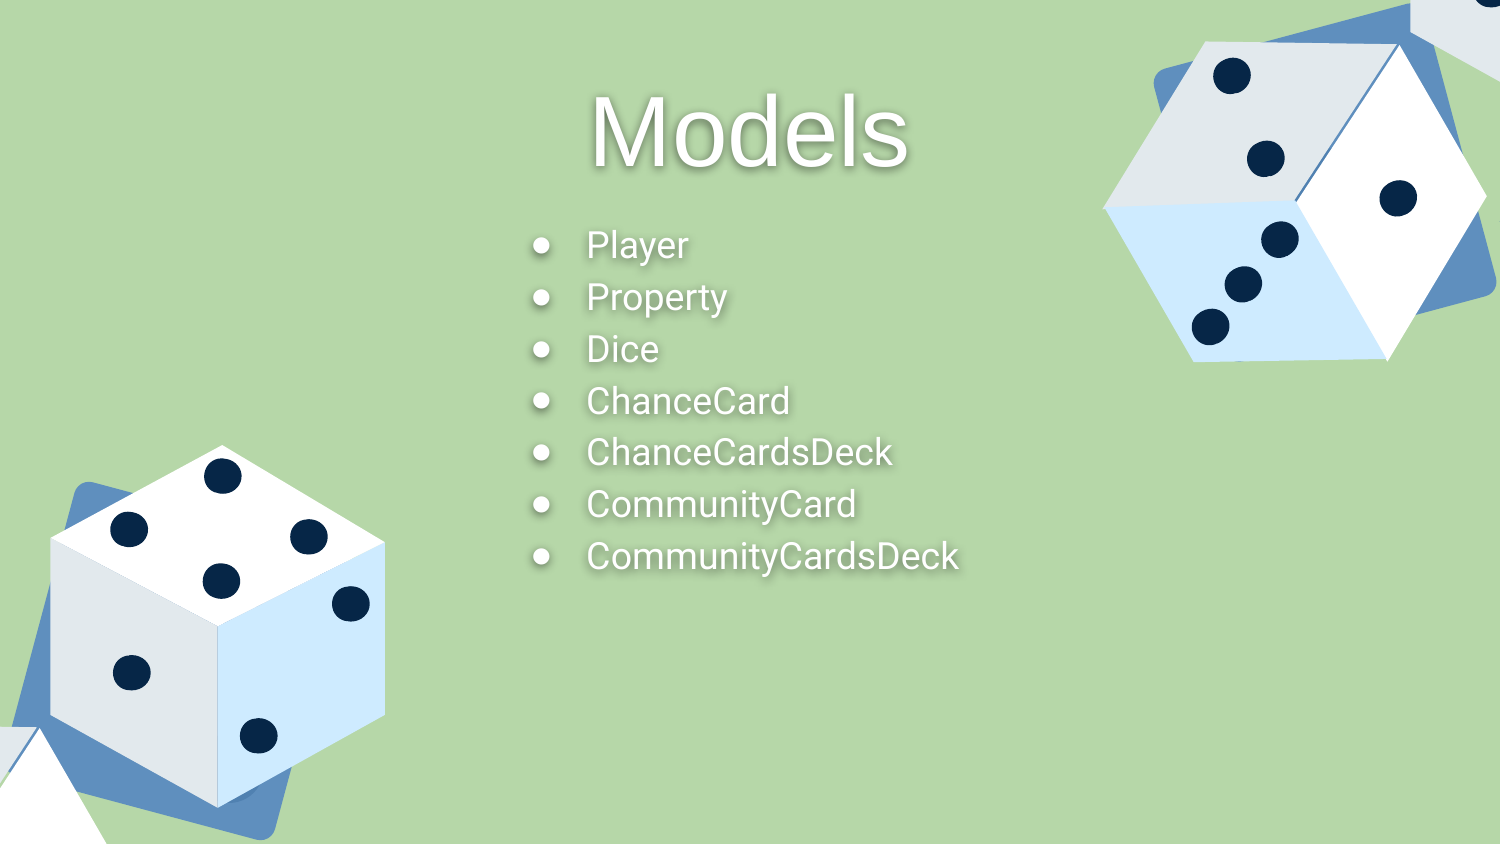

# Models
Player
Property
Dice
ChanceCard
ChanceCardsDeck
CommunityCard
CommunityCardsDeck